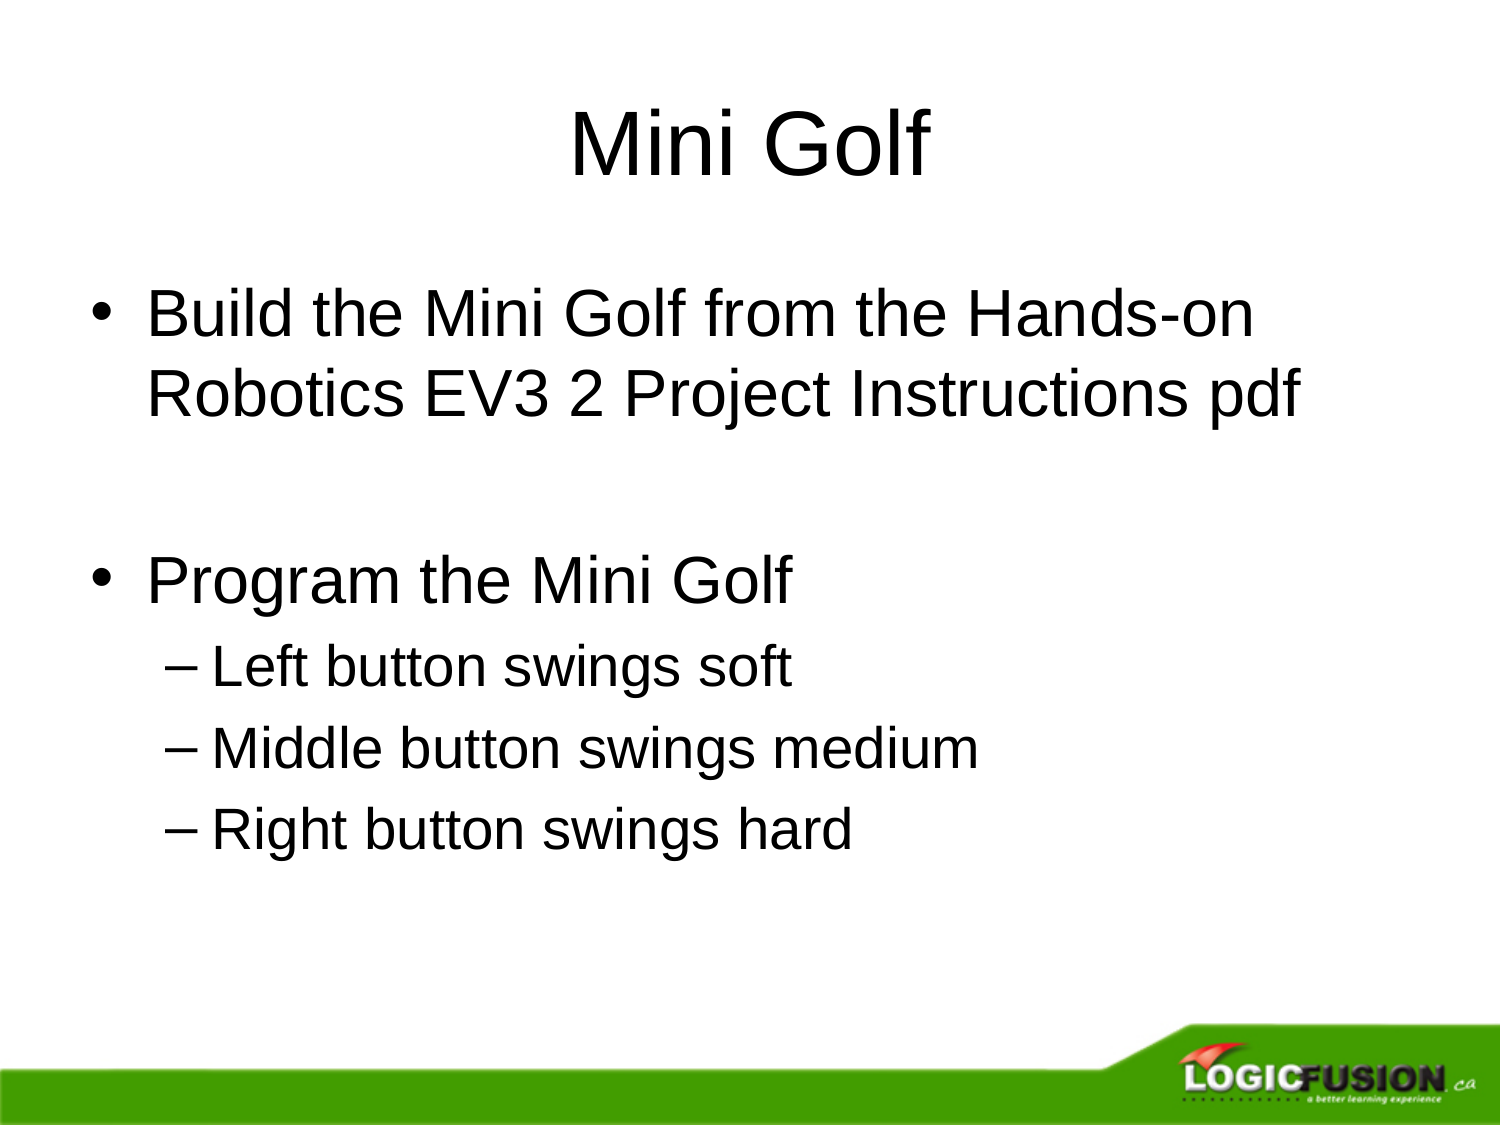

# Mini Golf
Build the Mini Golf from the Hands-on Robotics EV3 2 Project Instructions pdf

Program the Mini Golf
Left button swings soft
Middle button swings medium
Right button swings hard